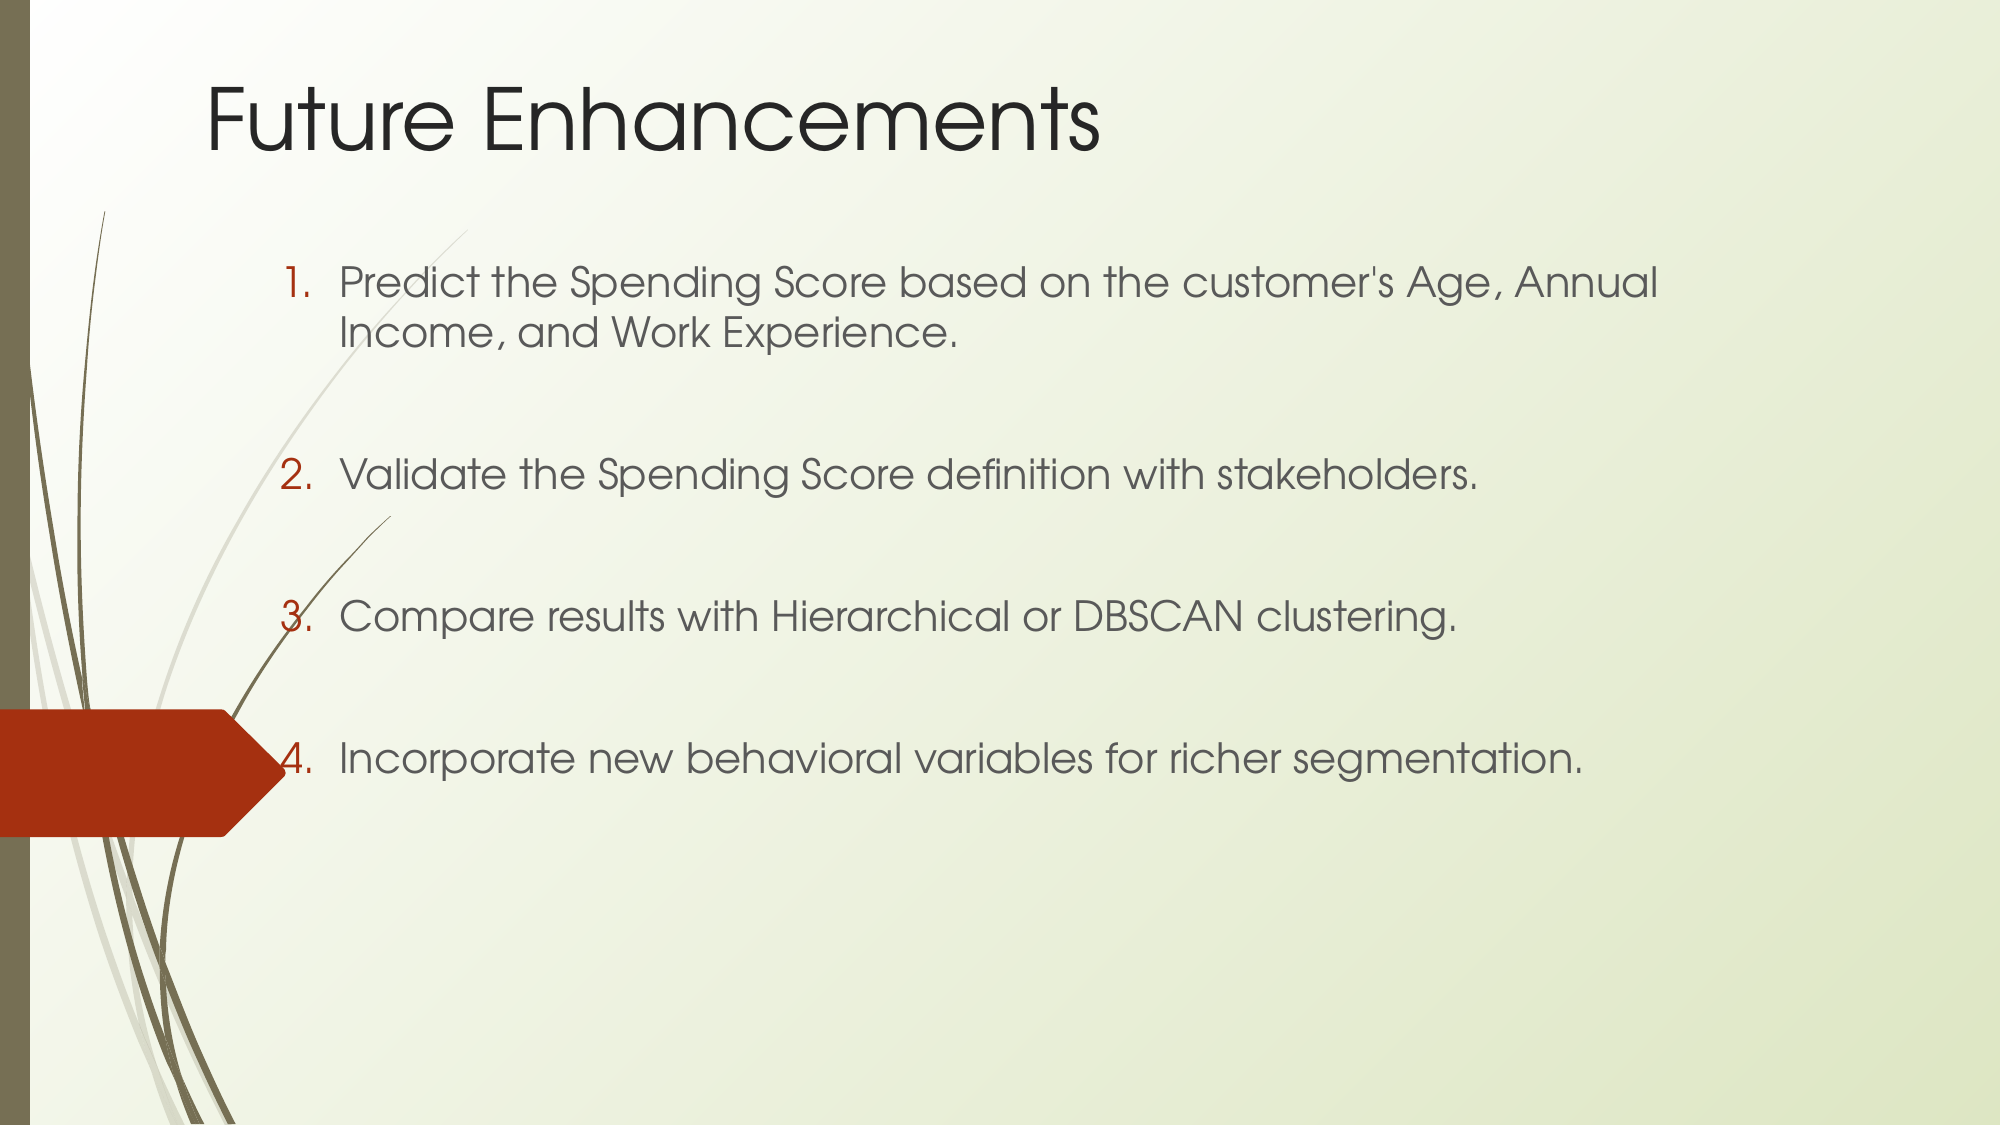

# Future Enhancements
Predict the Spending Score based on the customer's Age, Annual Income, and Work Experience.

Validate the Spending Score definition with stakeholders.

Compare results with Hierarchical or DBSCAN clustering.

Incorporate new behavioral variables for richer segmentation.